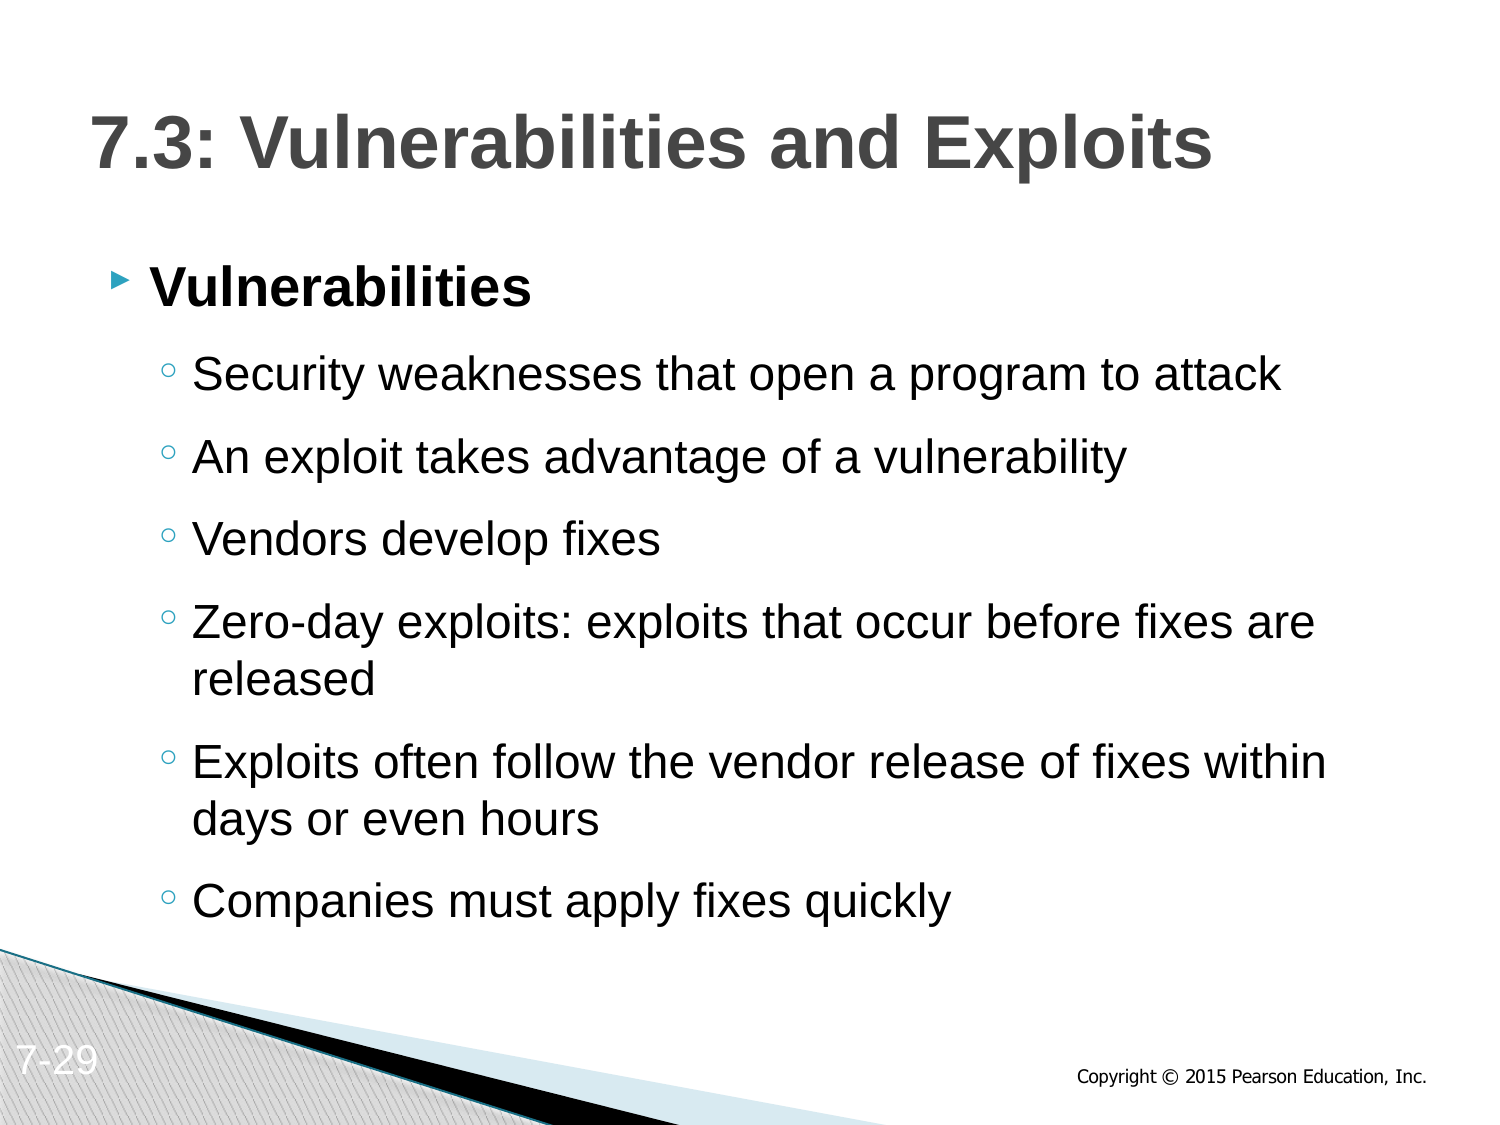

# 7.3: Vulnerabilities and Exploits
Vulnerabilities
Security weaknesses that open a program to attack
An exploit takes advantage of a vulnerability
Vendors develop fixes
Zero-day exploits: exploits that occur before fixes are released
Exploits often follow the vendor release of fixes within days or even hours
Companies must apply fixes quickly
7-29